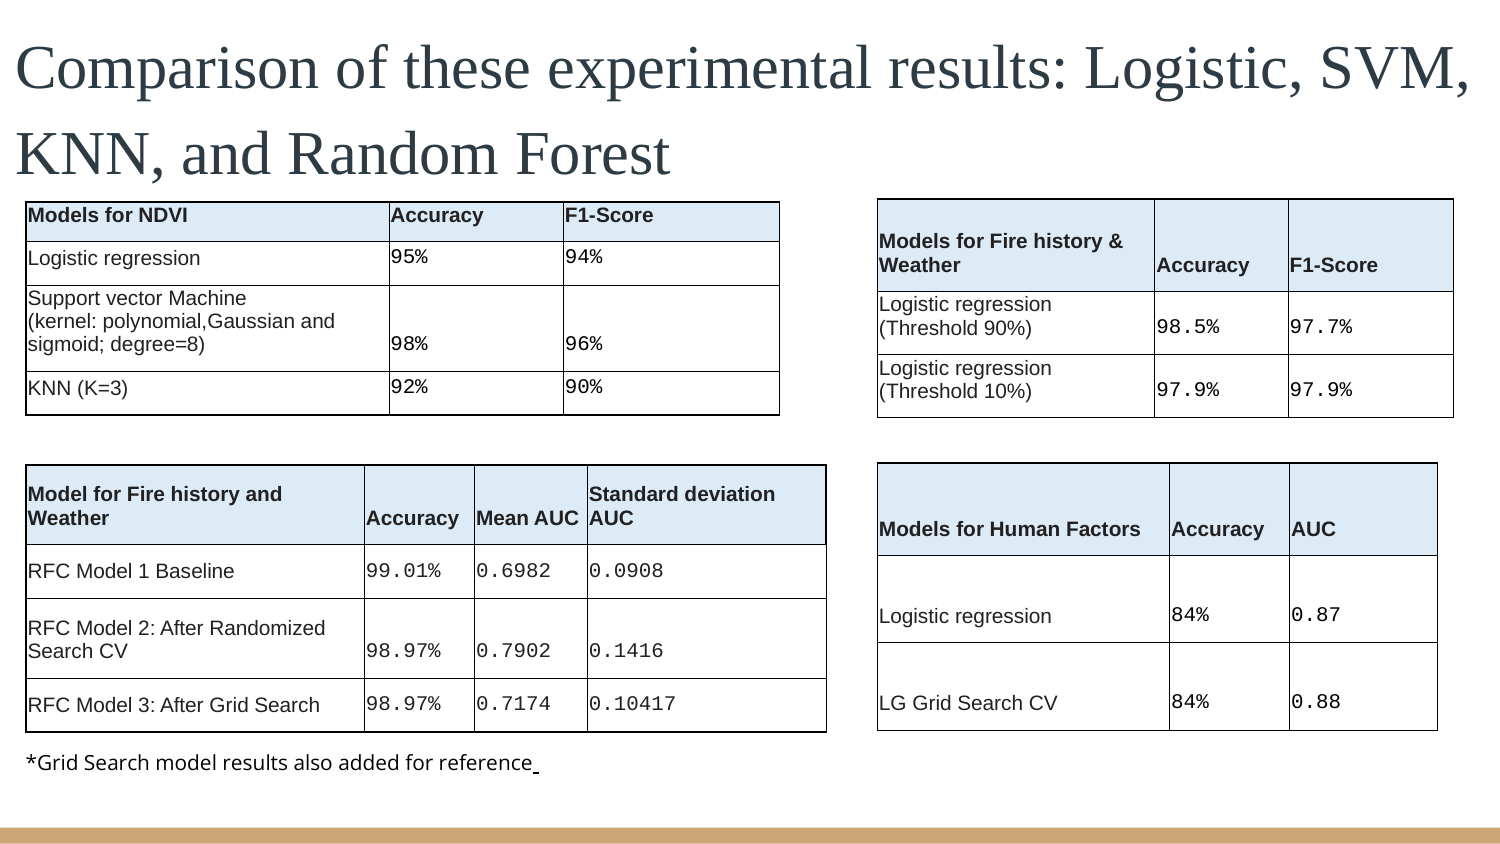

Comparison of these experimental results: Logistic, SVM, KNN, and Random Forest

| Models for Fire history & Weather | Accuracy | F1-Score |
| --- | --- | --- |
| Logistic regression (Threshold 90%) | 98.5% | 97.7% |
| Logistic regression (Threshold 10%) | 97.9% | 97.9% |
| Models for NDVI | Accuracy | F1-Score |
| --- | --- | --- |
| Logistic regression | 95% | 94% |
| Support vector Machine (kernel: polynomial,Gaussian and sigmoid; degree=8) | 98% | 96% |
| KNN (K=3) | 92% | 90% |
| Models for Human Factors | Accuracy | AUC |
| --- | --- | --- |
| Logistic regression | 84% | 0.87 |
| LG Grid Search CV | 84% | 0.88 |
| Model for Fire history and Weather | Accuracy | Mean AUC | Standard deviation AUC |
| --- | --- | --- | --- |
| RFC Model 1 Baseline | 99.01% | 0.6982 | 0.0908 |
| RFC Model 2: After Randomized Search CV | 98.97% | 0.7902 | 0.1416 |
| RFC Model 3: After Grid Search | 98.97% | 0.7174 | 0.10417 |
*Grid Search model results also added for reference